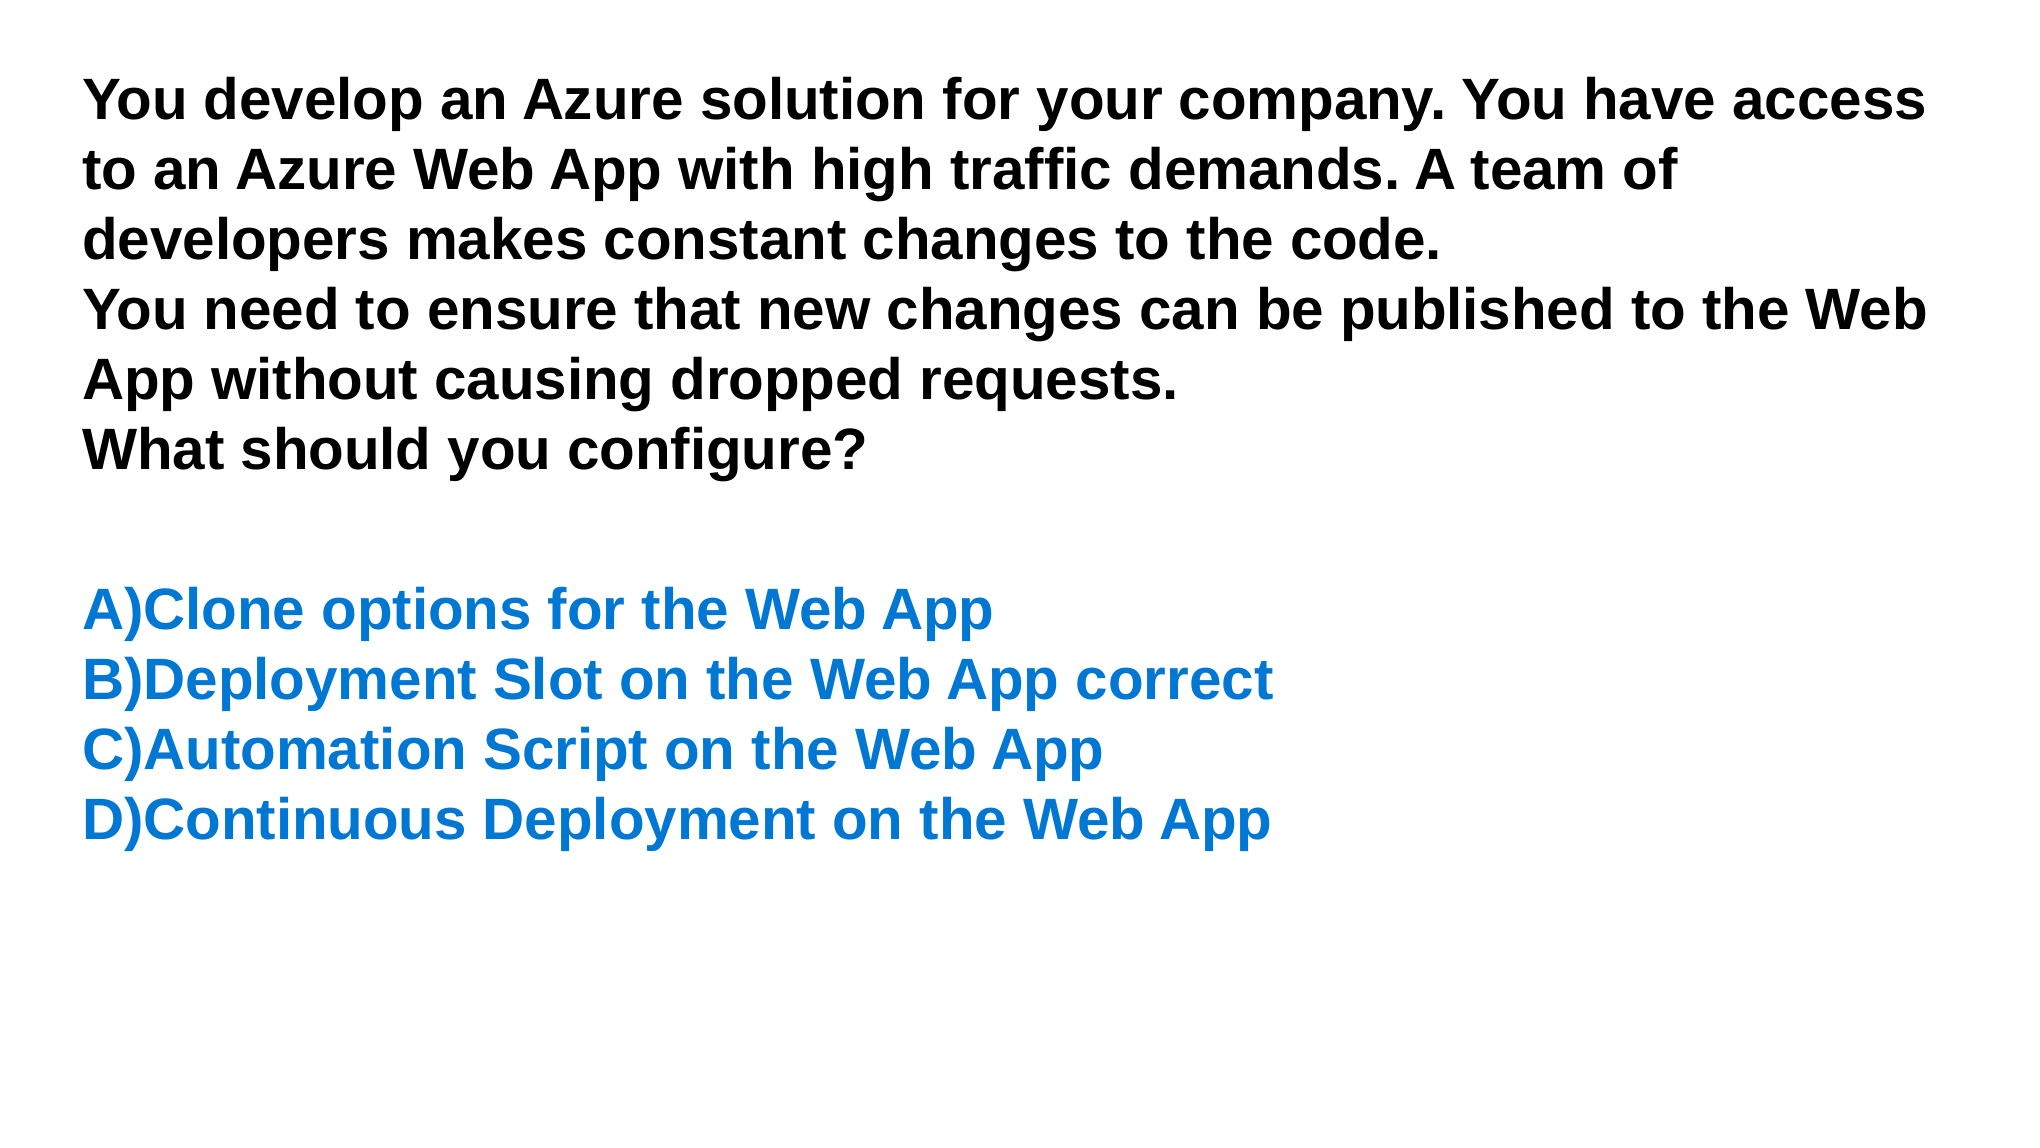

# You develop an Azure solution for your company. You have access to an Azure Web App with high traffic demands. A team of developers makes constant changes to the code. You need to ensure that new changes can be published to the Web App without causing dropped requests. What should you configure? A)Clone options for the Web App B)Deployment Slot on the Web App correct C)Automation Script on the Web App D)Continuous Deployment on the Web App